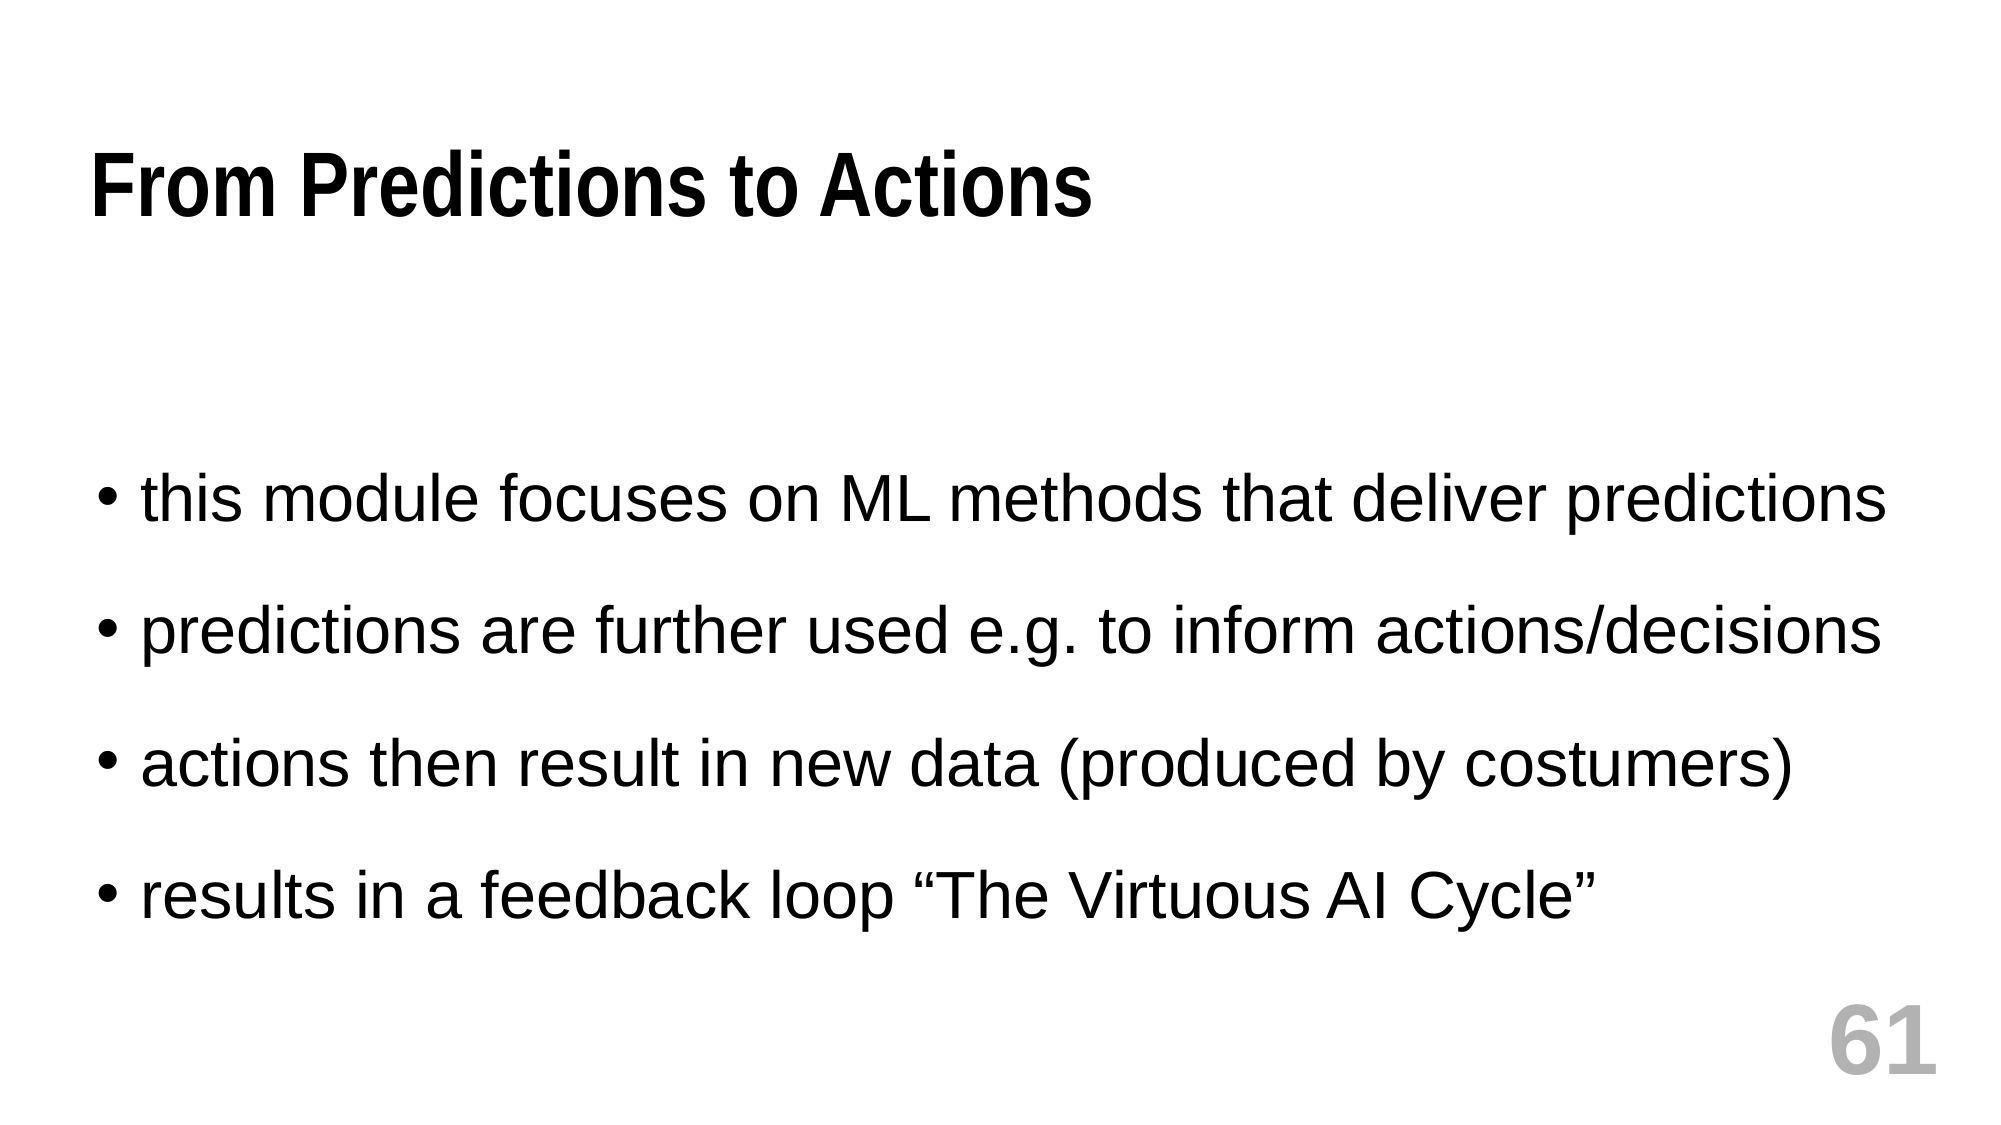

# From Predictions to Actions
this module focuses on ML methods that deliver predictions
predictions are further used e.g. to inform actions/decisions
actions then result in new data (produced by costumers)
results in a feedback loop “The Virtuous AI Cycle”
61